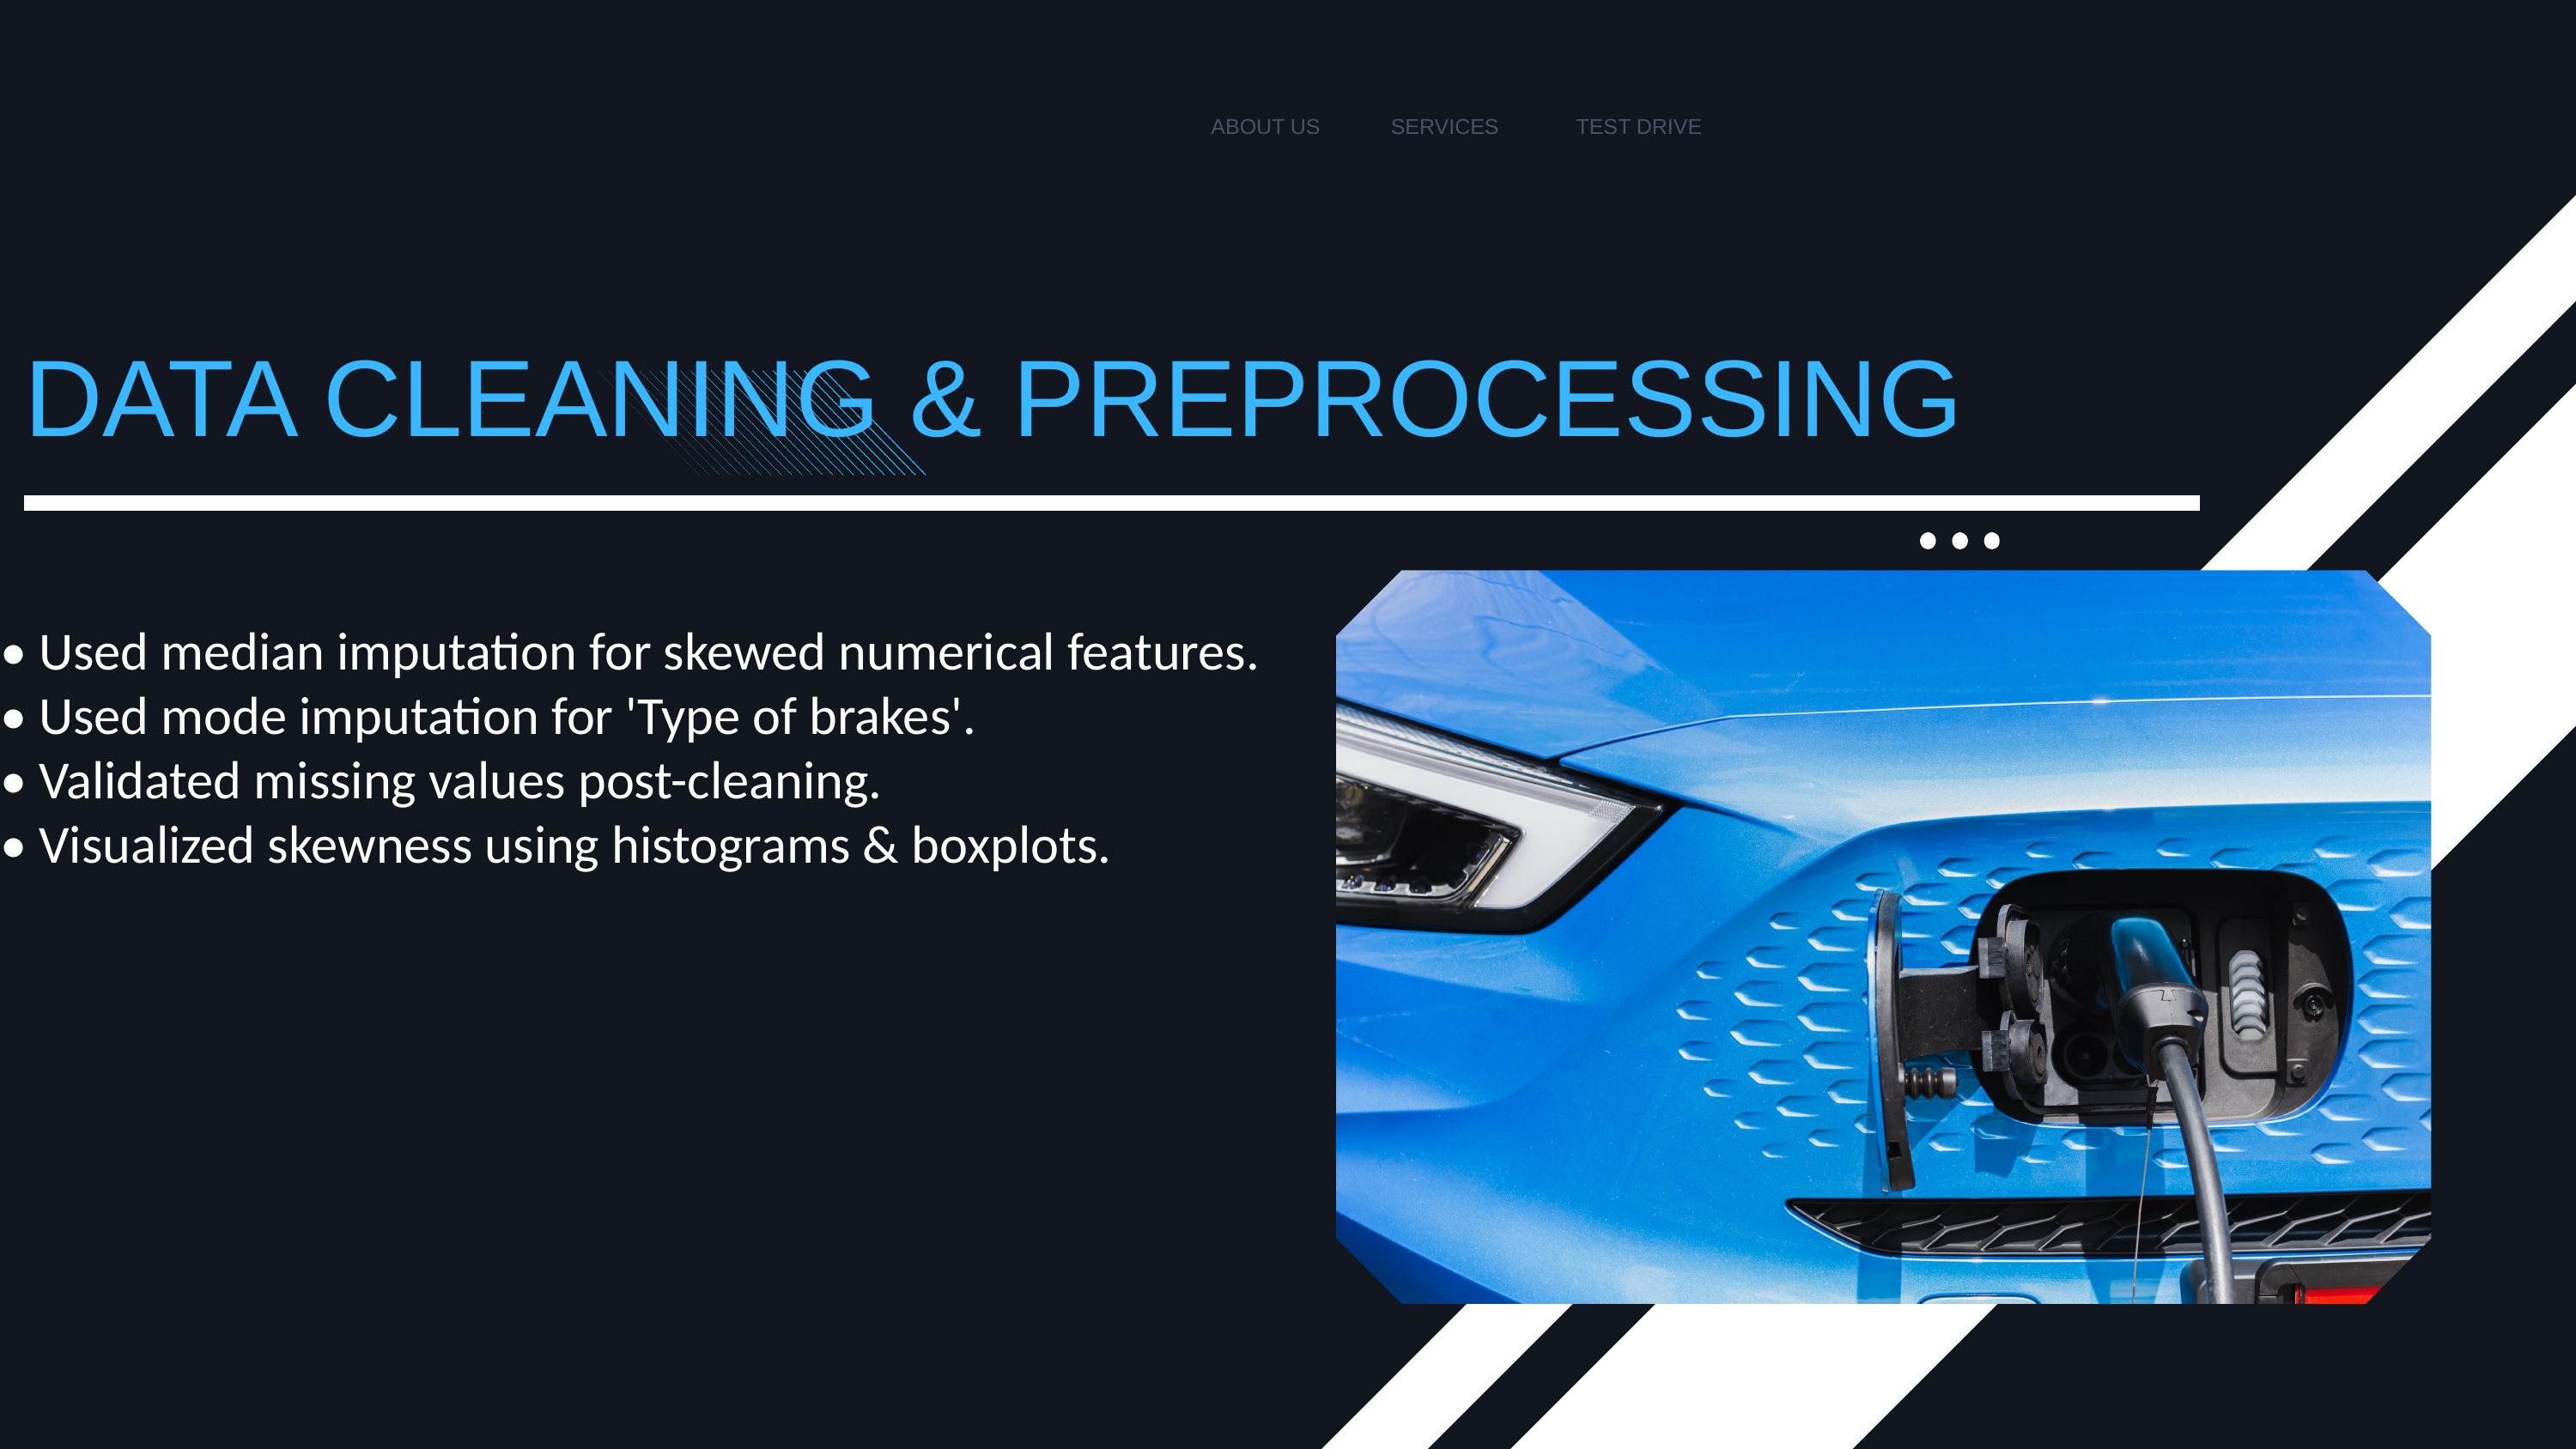

ABOUT US
SERVICES
TEST DRIVE

DATA CLEANING & PREPROCESSING

• Used median imputation for skewed numerical features.
• Used mode imputation for 'Type of brakes'.
• Validated missing values post-cleaning.
• Visualized skewness using histograms & boxplots.